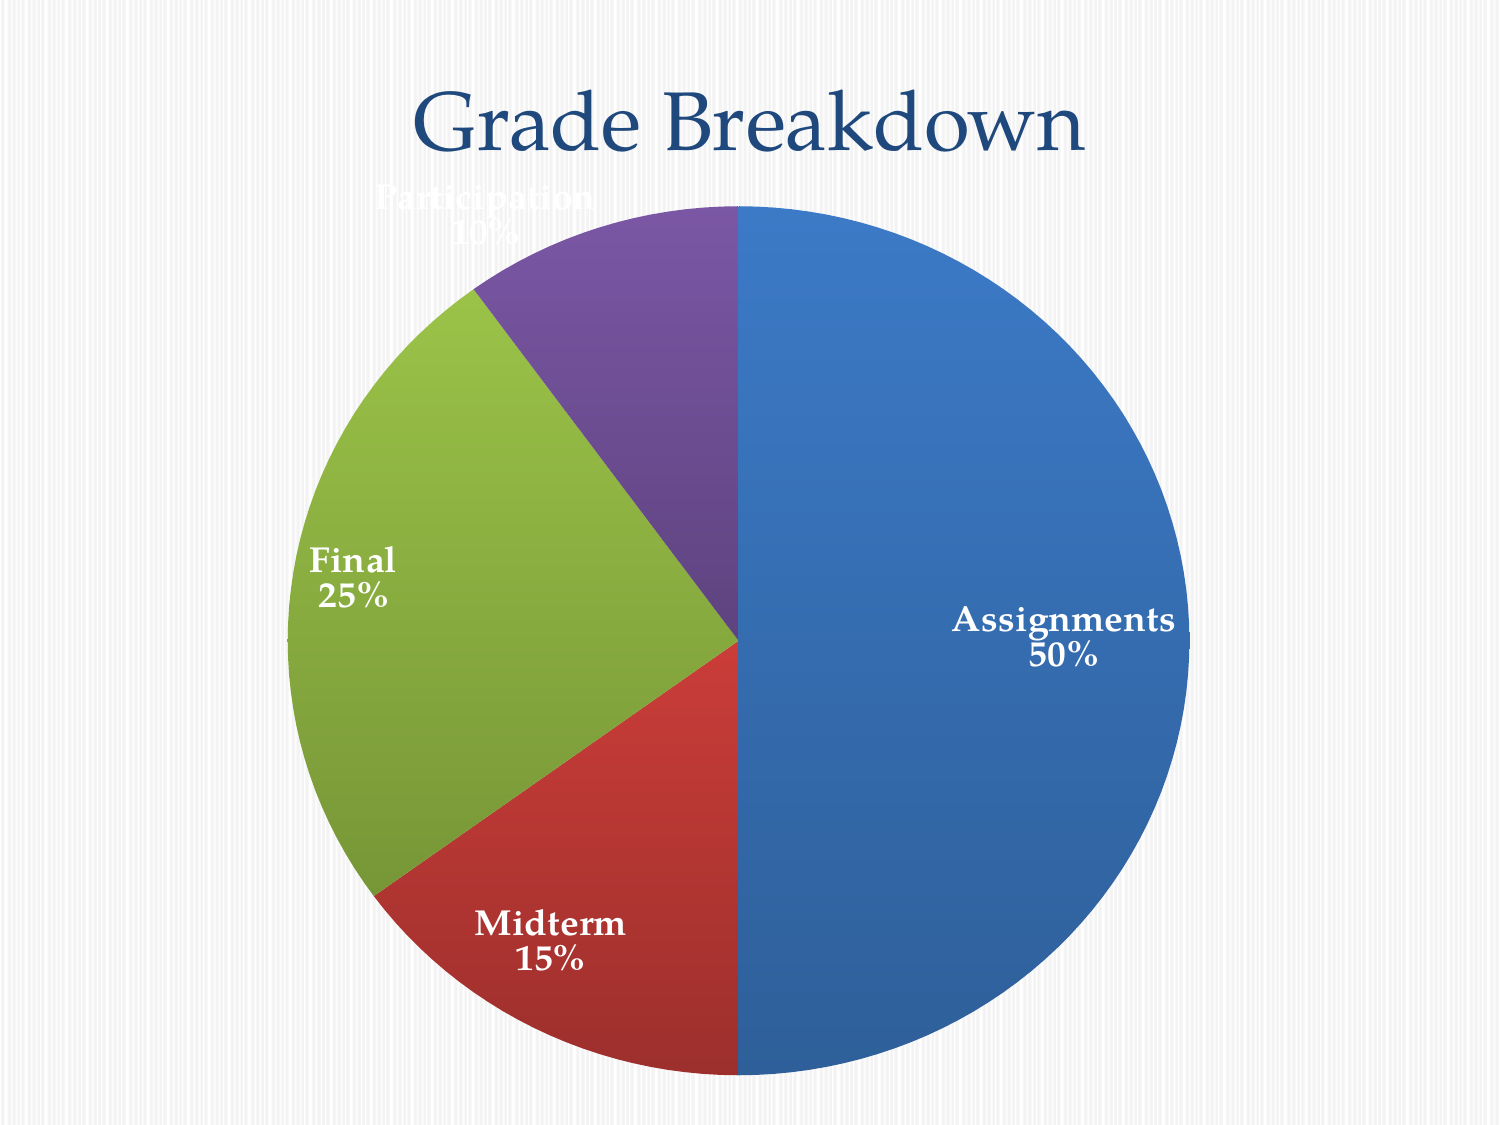

# Grade Breakdown

### Chart

| Category |  |
|---|---|
| Assignments | 50.0 |
| Midterm | 15.0 |
| Final | 25.0 |
| Participation | 10.0 |